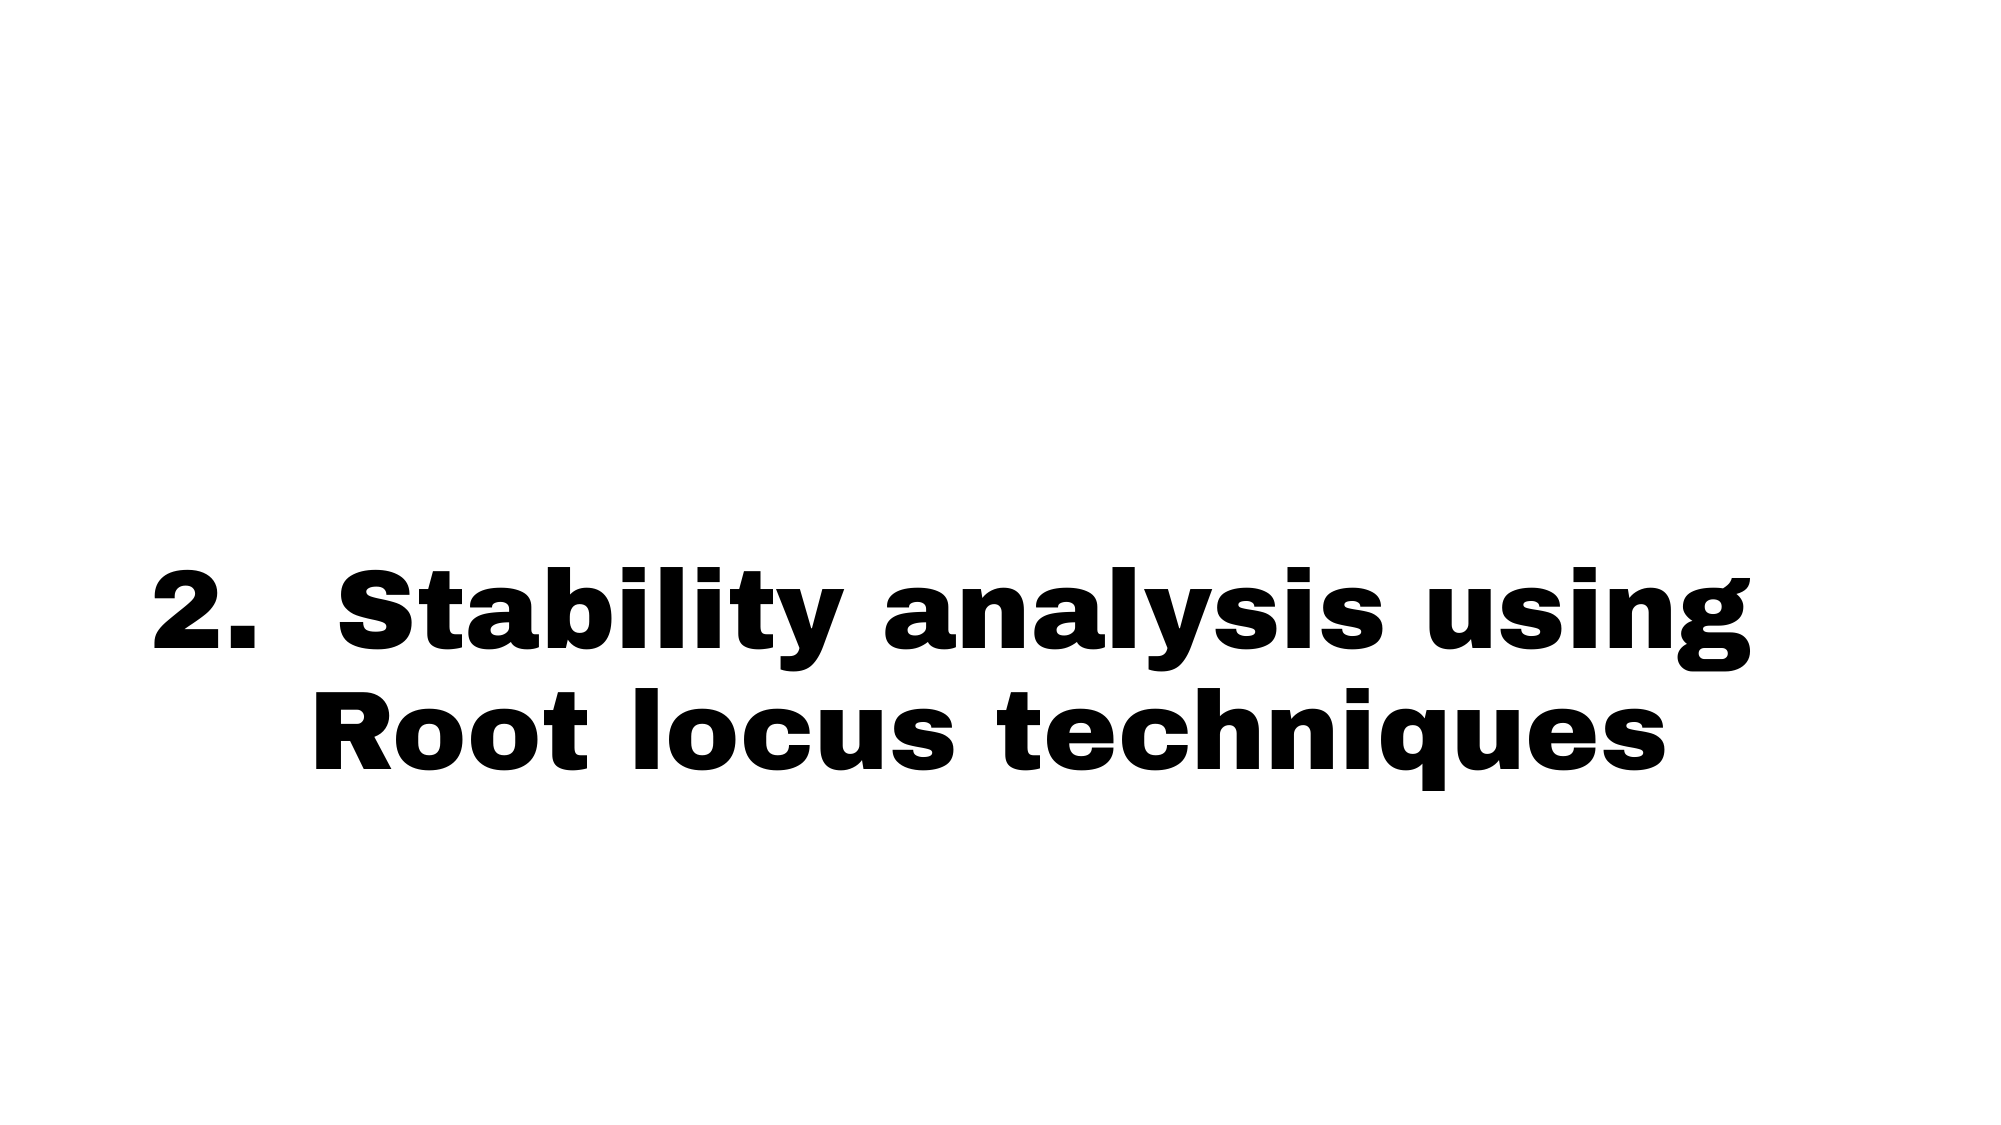

# 2.  Stability analysis using   Root locus techniques